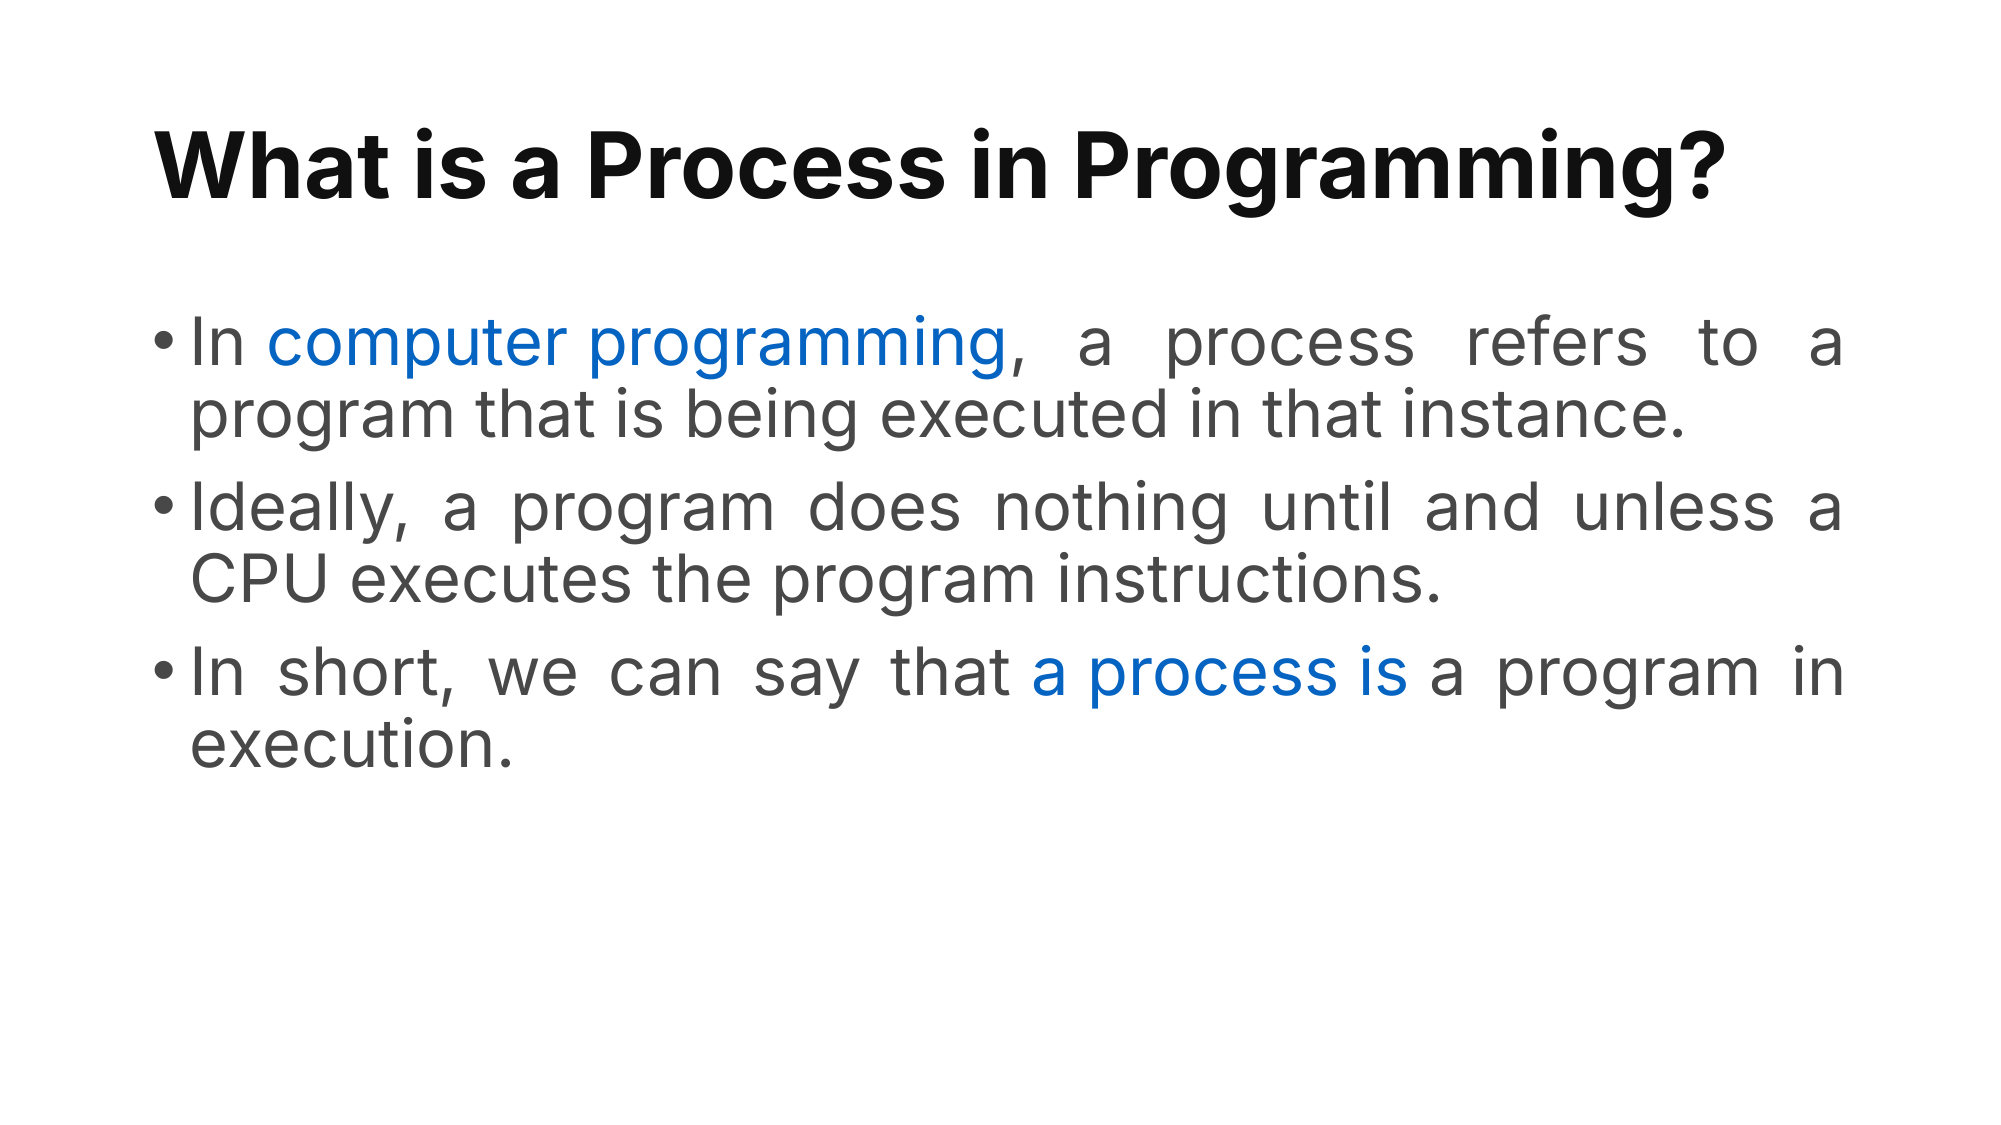

# What is a Process in Programming?
In computer programming, a process refers to a program that is being executed in that instance.
Ideally, a program does nothing until and unless a CPU executes the program instructions.
In short, we can say that a process is a program in execution.